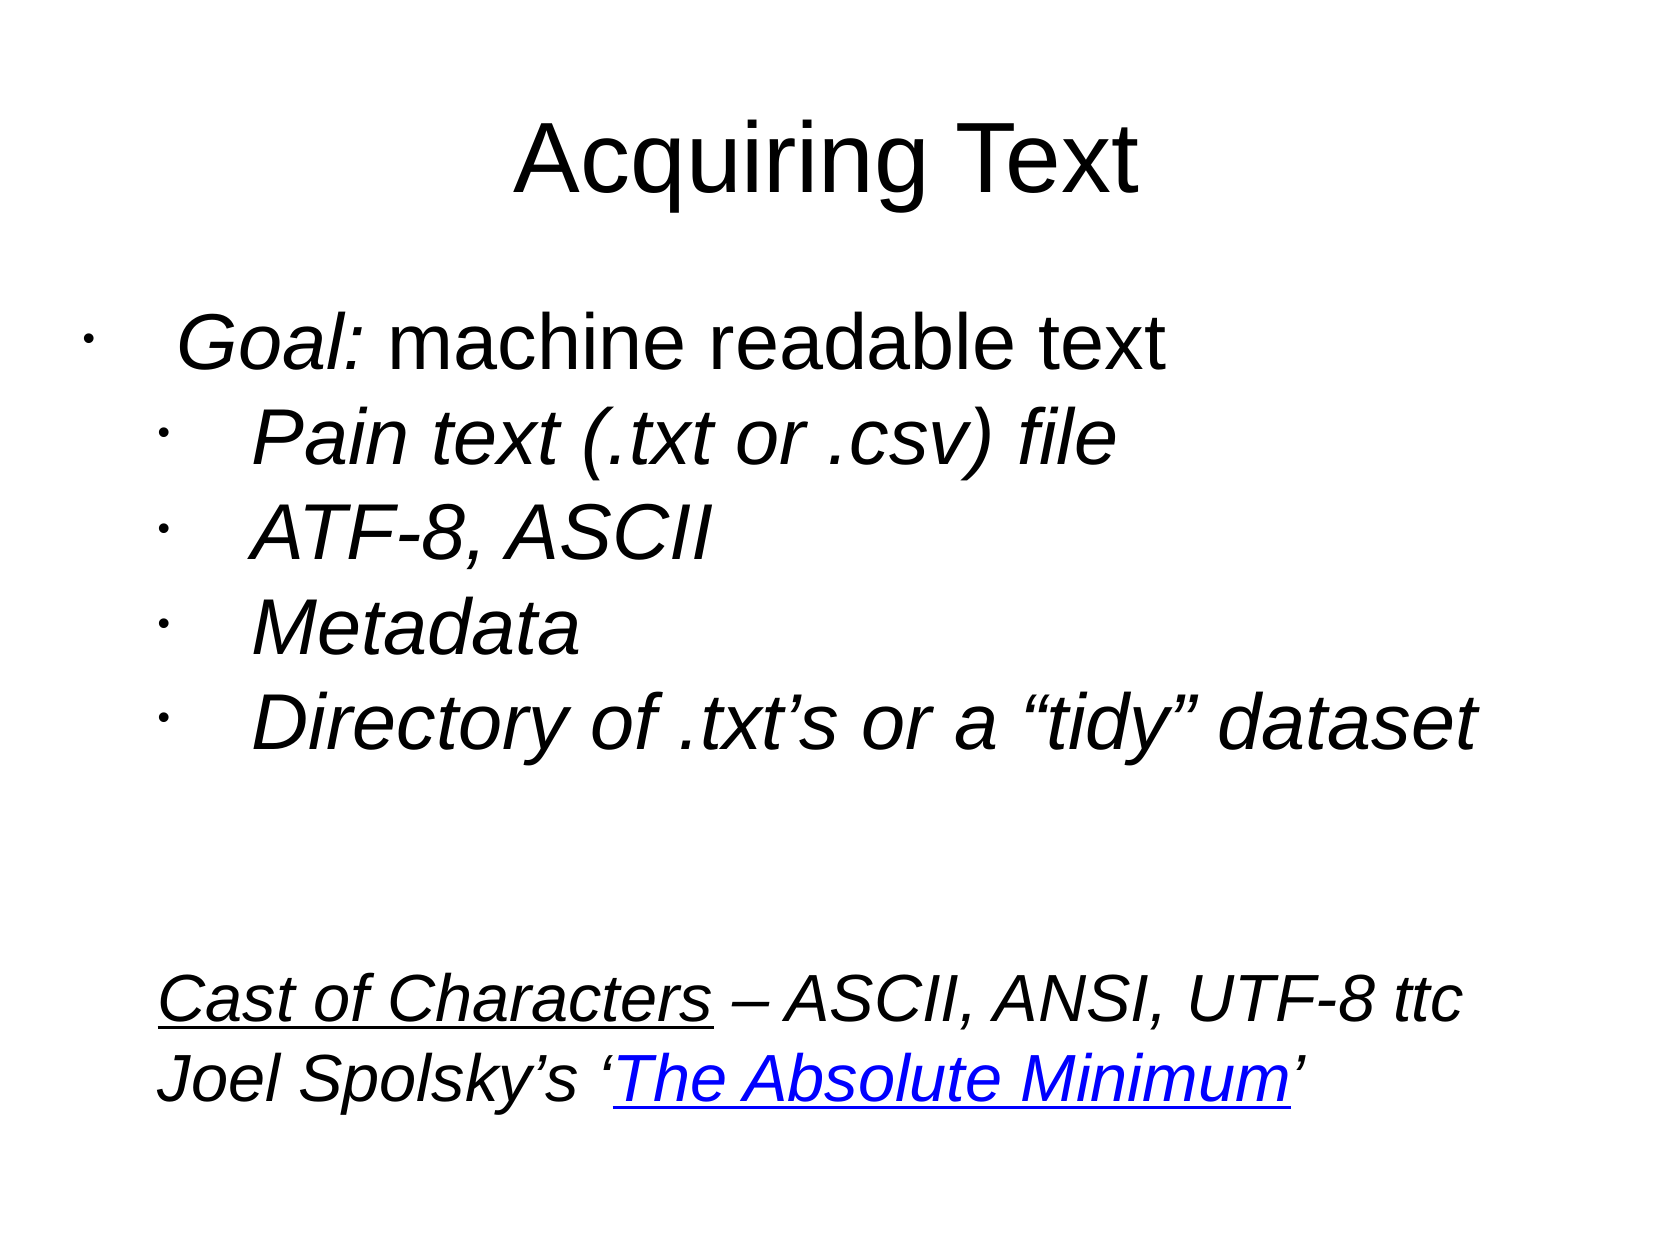

Acquiring Text
Goal: machine readable text
Pain text (.txt or .csv) file
ATF-8, ASCII
Metadata
Directory of .txt’s or a “tidy” dataset

Cast of Characters – ASCII, ANSI, UTF-8 ttc
Joel Spolsky’s ‘The Absolute Minimum’